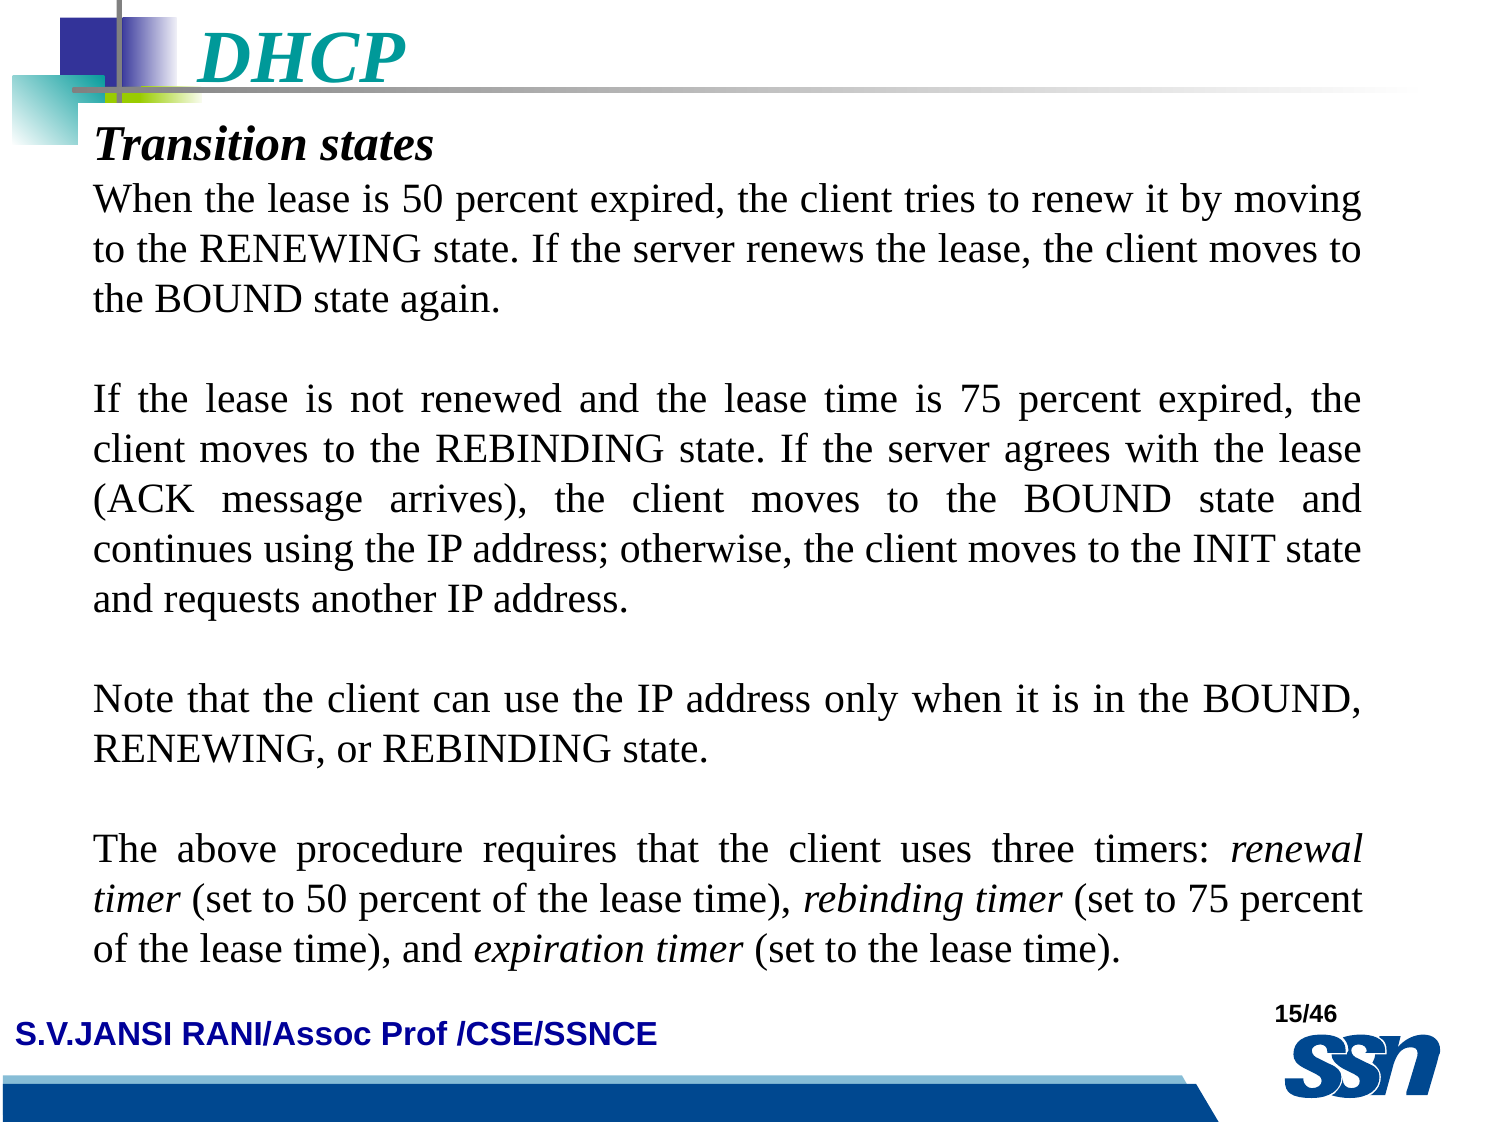

DHCP

Transition states
When the lease is 50 percent expired, the client tries to renew it by moving to the RENEWING state. If the server renews the lease, the client moves to the BOUND state again.

If the lease is not renewed and the lease time is 75 percent expired, the client moves to the REBINDING state. If the server agrees with the lease (ACK message arrives), the client moves to the BOUND state and continues using the IP address; otherwise, the client moves to the INIT state and requests another IP address.

Note that the client can use the IP address only when it is in the BOUND, RENEWING, or REBINDING state.

The above procedure requires that the client uses three timers: renewal timer (set to 50 percent of the lease time), rebinding timer (set to 75 percent of the lease time), and expiration timer (set to the lease time).